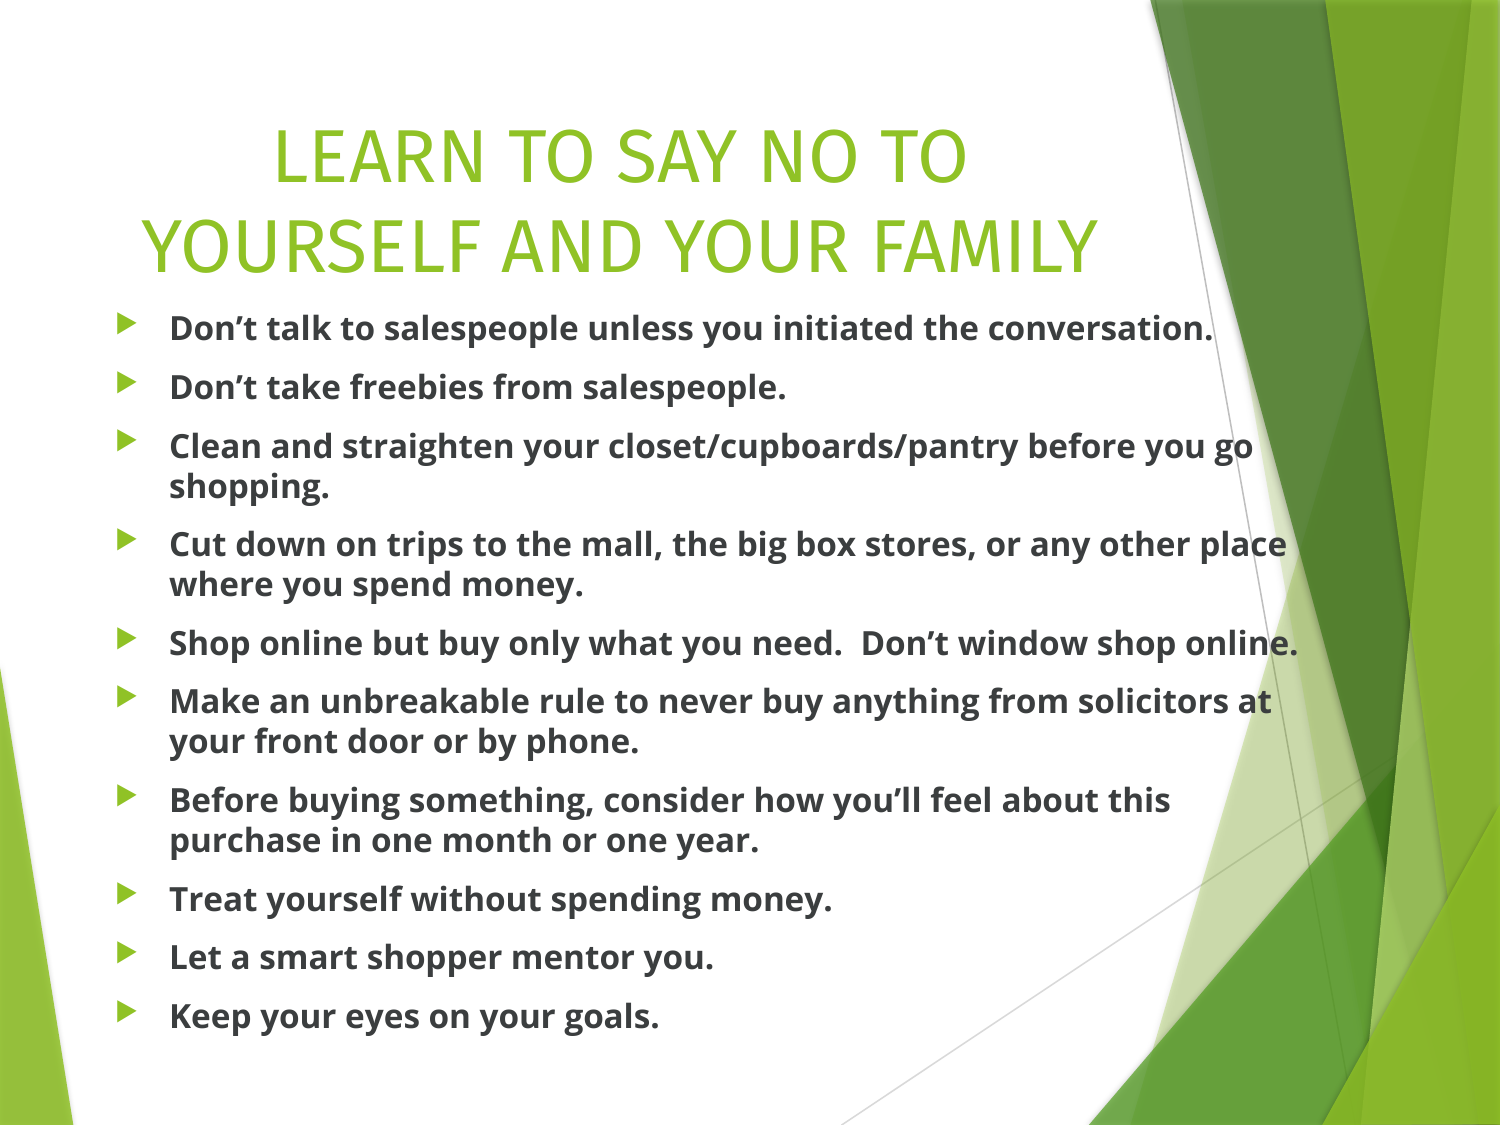

# LEARN TO SAY NO TO YOURSELF AND YOUR FAMILY
Don’t talk to salespeople unless you initiated the conversation.
Don’t take freebies from salespeople.
Clean and straighten your closet/cupboards/pantry before you go shopping.
Cut down on trips to the mall, the big box stores, or any other place where you spend money.
Shop online but buy only what you need.  Don’t window shop online.
Make an unbreakable rule to never buy anything from solicitors at your front door or by phone.
Before buying something, consider how you’ll feel about this purchase in one month or one year.
Treat yourself without spending money.
Let a smart shopper mentor you.
Keep your eyes on your goals.